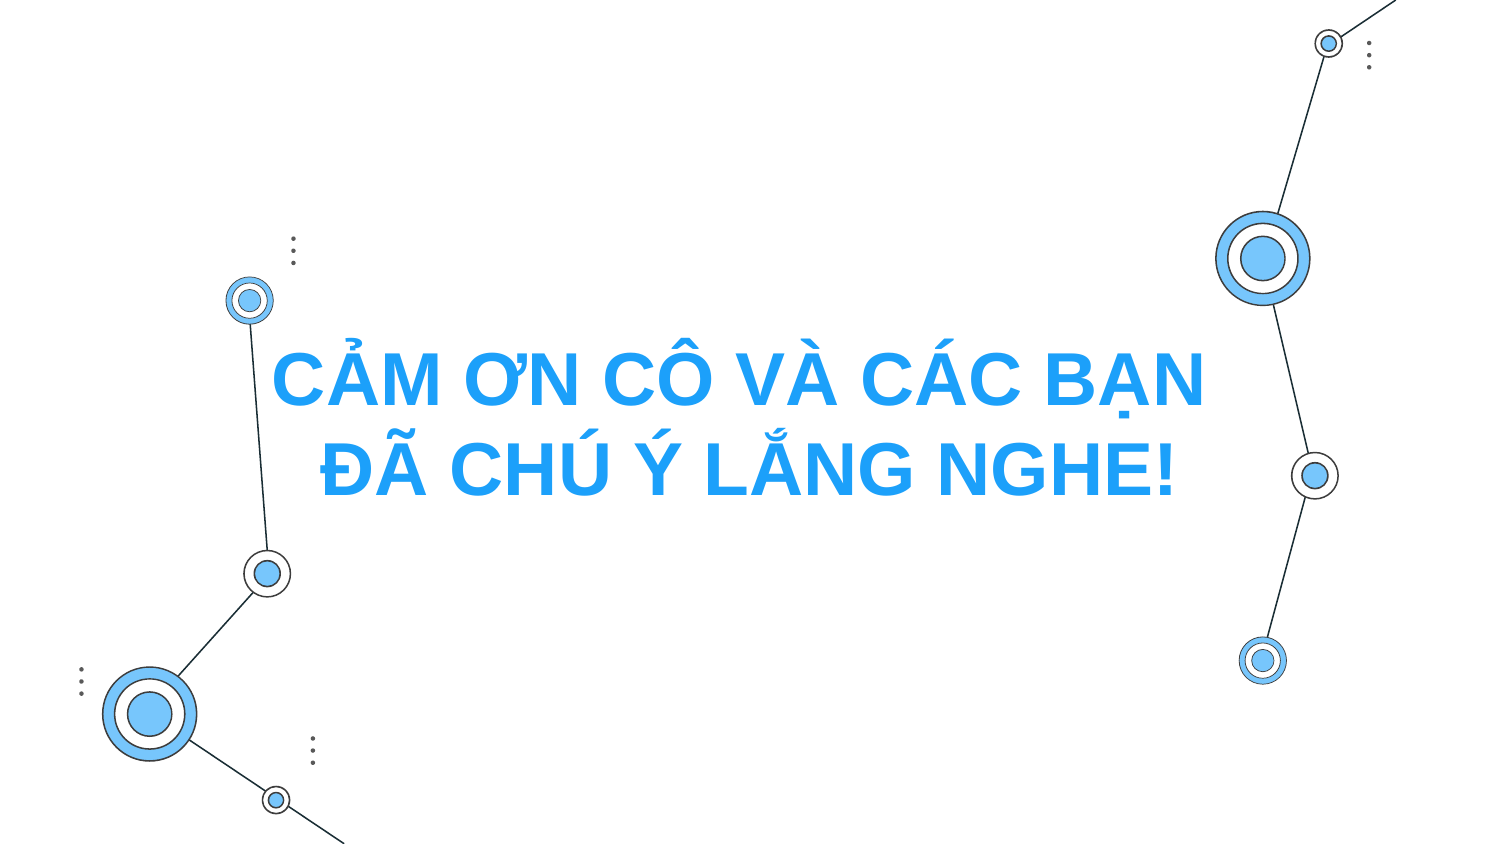

CẢM ƠN CÔ VÀ CÁC BẠN
ĐÃ CHÚ Ý LẮNG NGHE!